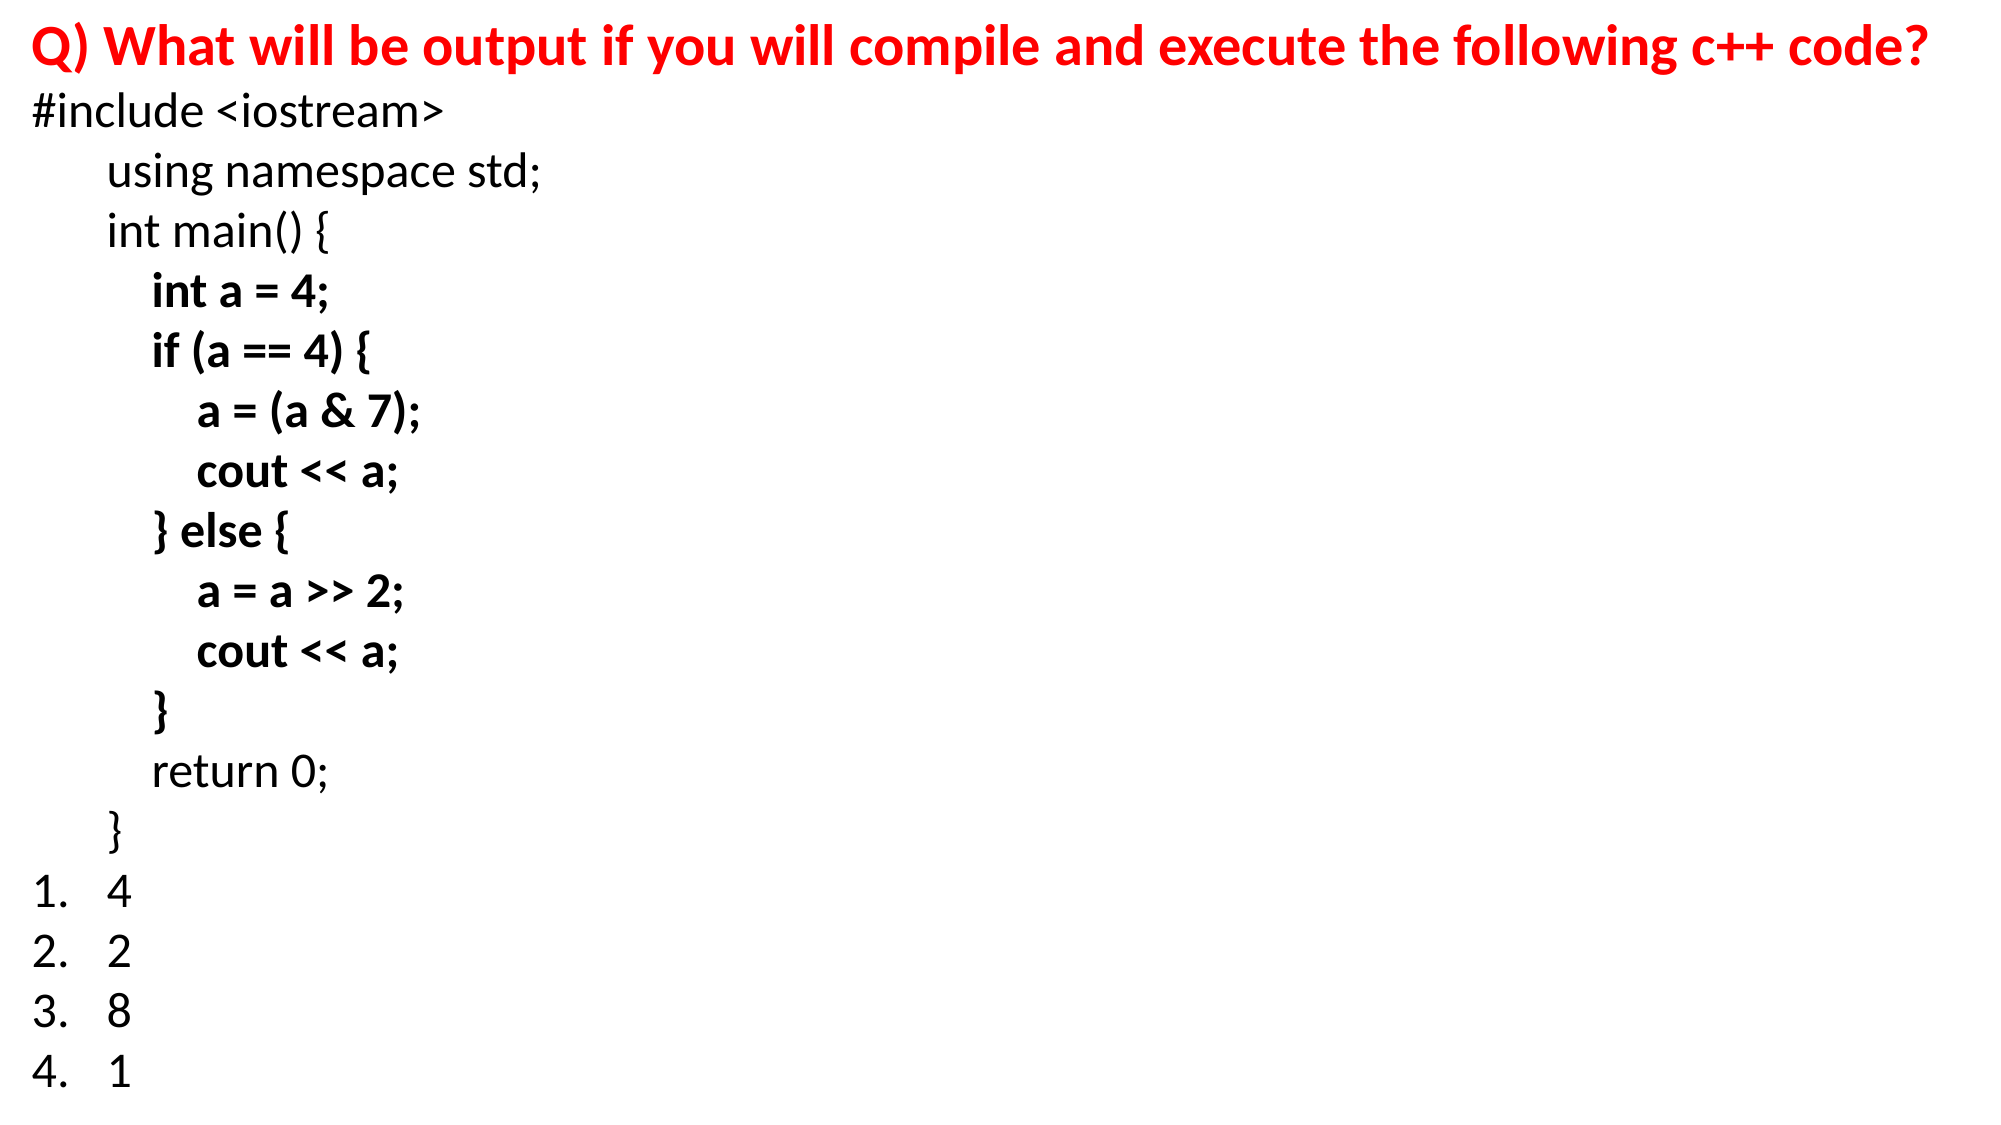

Q) What will be output if you will compile and execute the following c++ code?
#include <iostream>
using namespace std;
int main() {
    int a = 4;
    if (a == 4) {
        a = (a & 7);
        cout << a;
    } else {
        a = a >> 2;
        cout << a;
    }
    return 0;
}
4
2
8
1